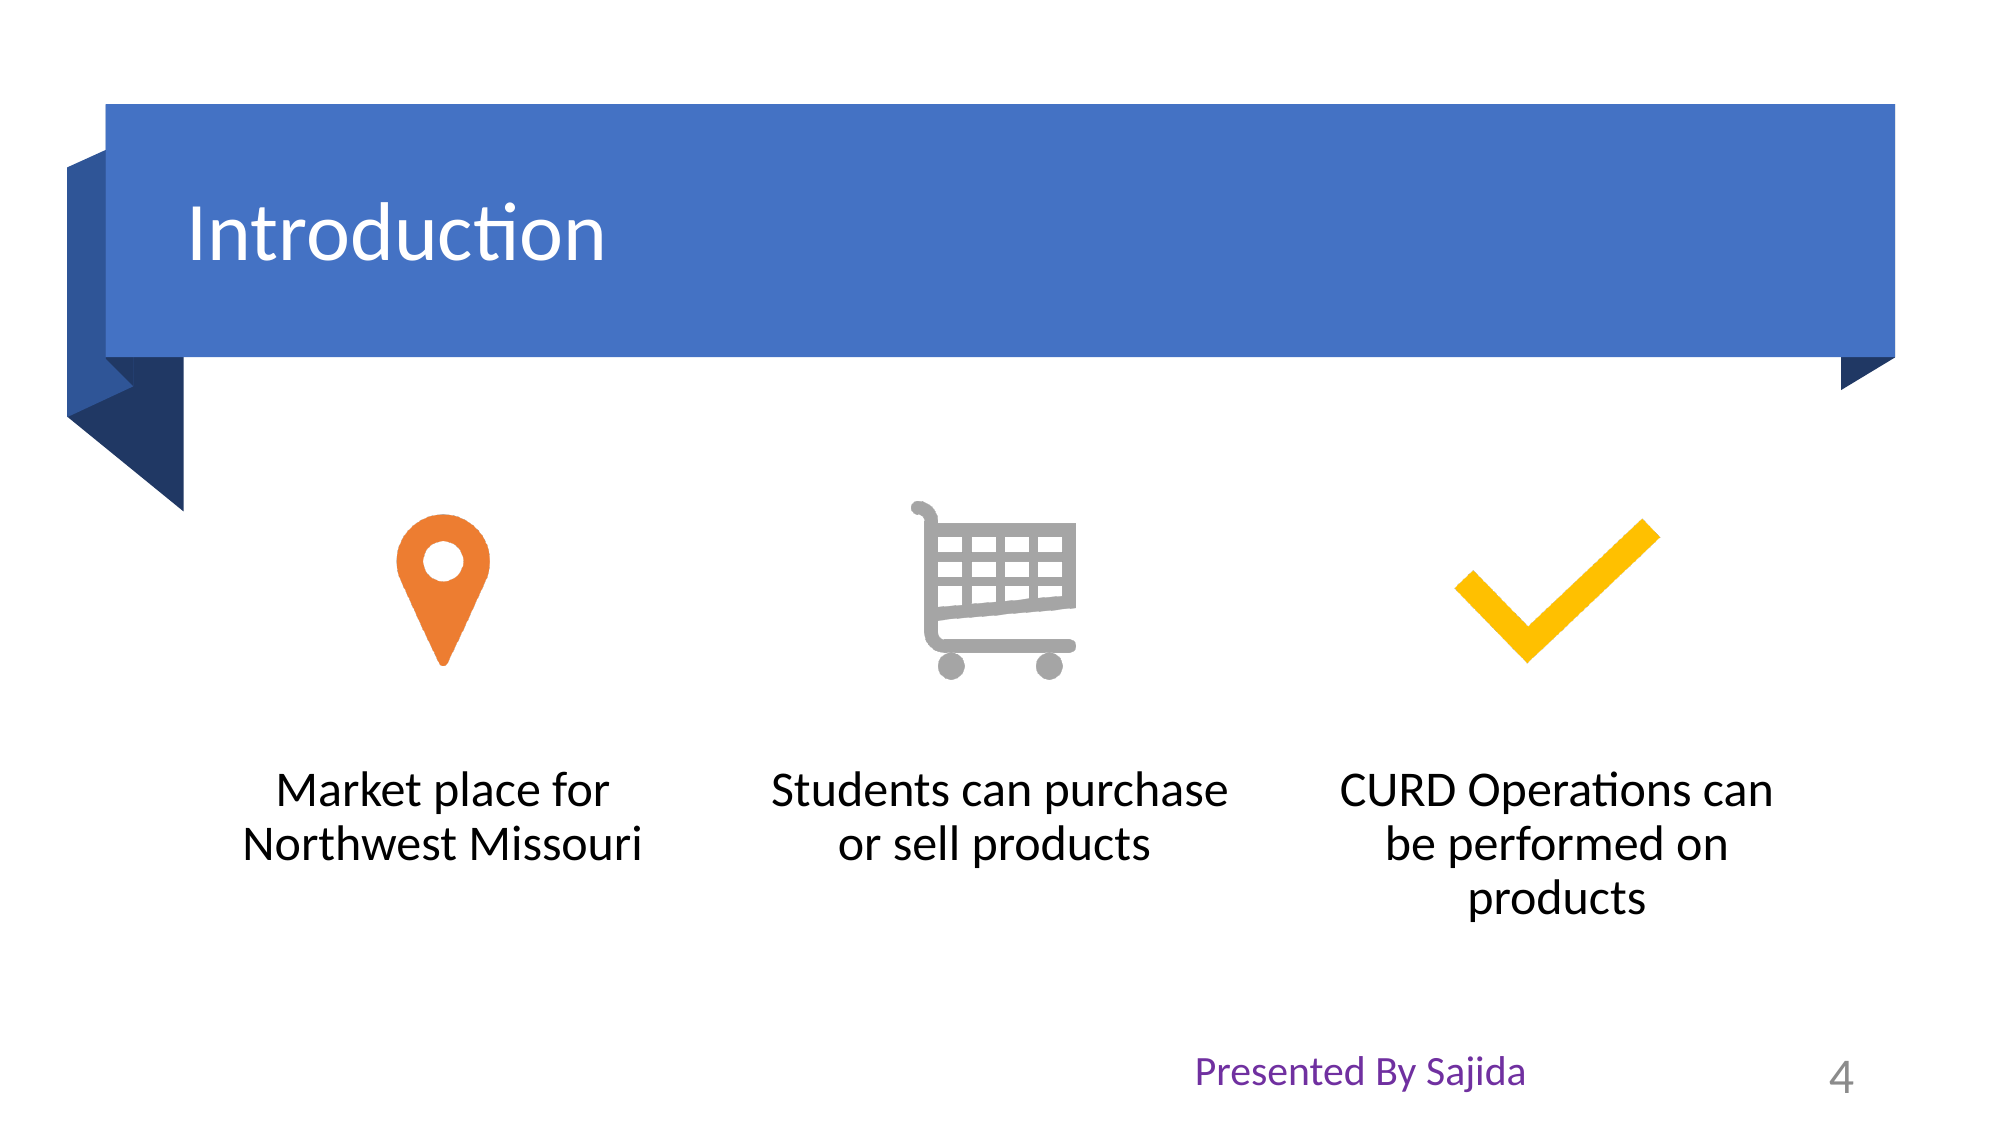

# Introduction
Market place for Northwest Missouri
Students can purchase or sell products
CURD Operations can be performed on products
Presented By Sajida​
4